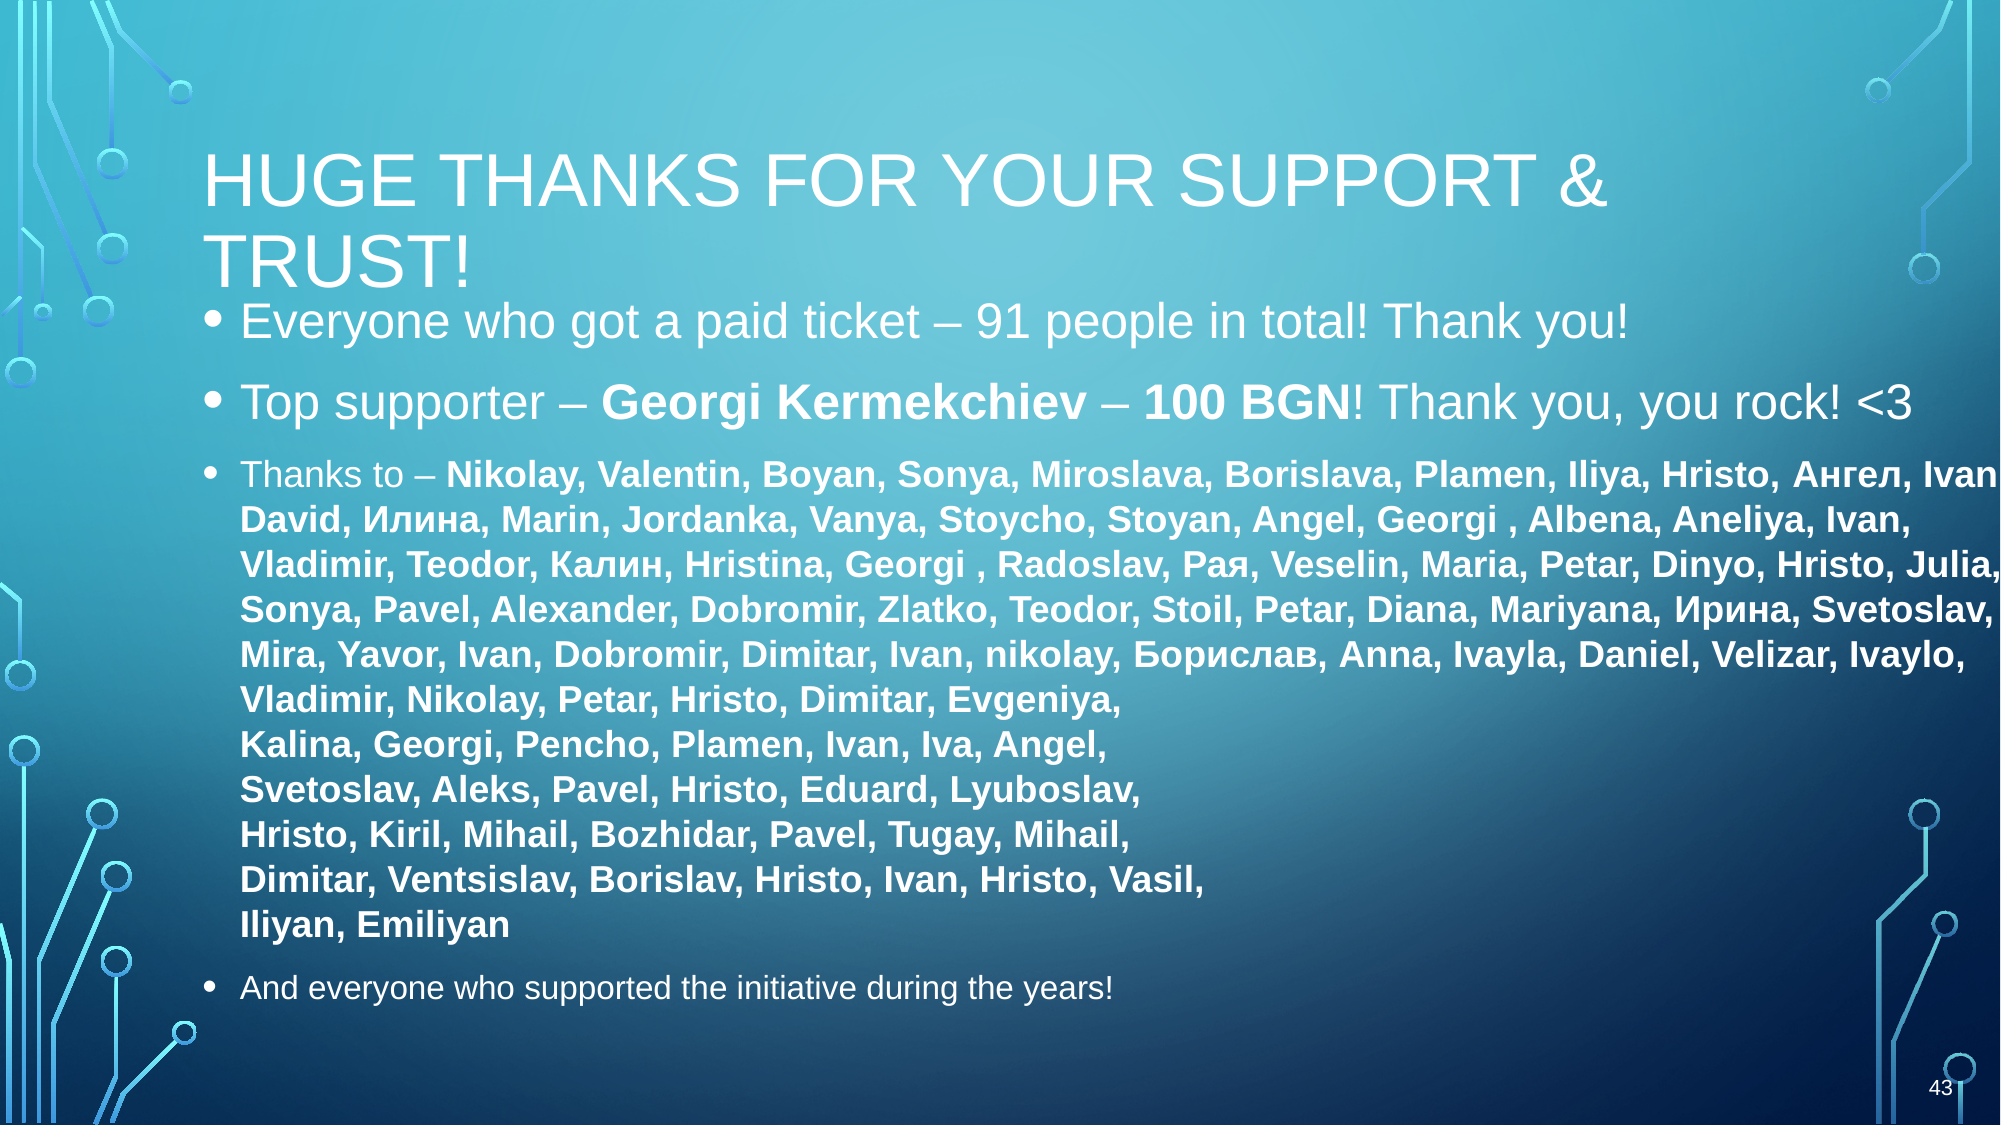

# Huge THANKS for your support & TRUST!
Everyone who got a paid ticket – 91 people in total! Thank you!
Top supporter – Georgi Kermekchiev – 100 BGN! Thank you, you rock! <3
Thanks to – Nikolay, Valentin, Boyan, Sonya, Miroslava, Borislava, Plamen, Iliya, Hristo, Ангел, Ivan,
David, Илина, Marin, Jordanka, Vanya, Stoycho, Stoyan, Angel, Georgi , Albena, Aneliya, Ivan,
Vladimir, Teodor, Калин, Hristina, Georgi , Radoslav, Рая, Veselin, Maria, Petar, Dinyo, Hristo, Julia,
Sonya, Pavel, Alexander, Dobromir, Zlatko, Teodor, Stoil, Petar, Diana, Mariyana, Ирина, Svetoslav,
Mira, Yavor, Ivan, Dobromir, Dimitar, Ivan, nikolay, Борислав, Anna, Ivayla, Daniel, Velizar, Ivaylo,
Vladimir, Nikolay, Petar, Hristo, Dimitar, Evgeniya,
Kalina, Georgi, Pencho, Plamen, Ivan, Iva, Angel,
Svetoslav, Aleks, Pavel, Hristo, Eduard, Lyuboslav,
Hristo, Kiril, Mihail, Bozhidar, Pavel, Tugay, Mihail,
Dimitar, Ventsislav, Borislav, Hristo, Ivan, Hristo, Vasil,
Iliyan, Emiliyan
And everyone who supported the initiative during the years!
43